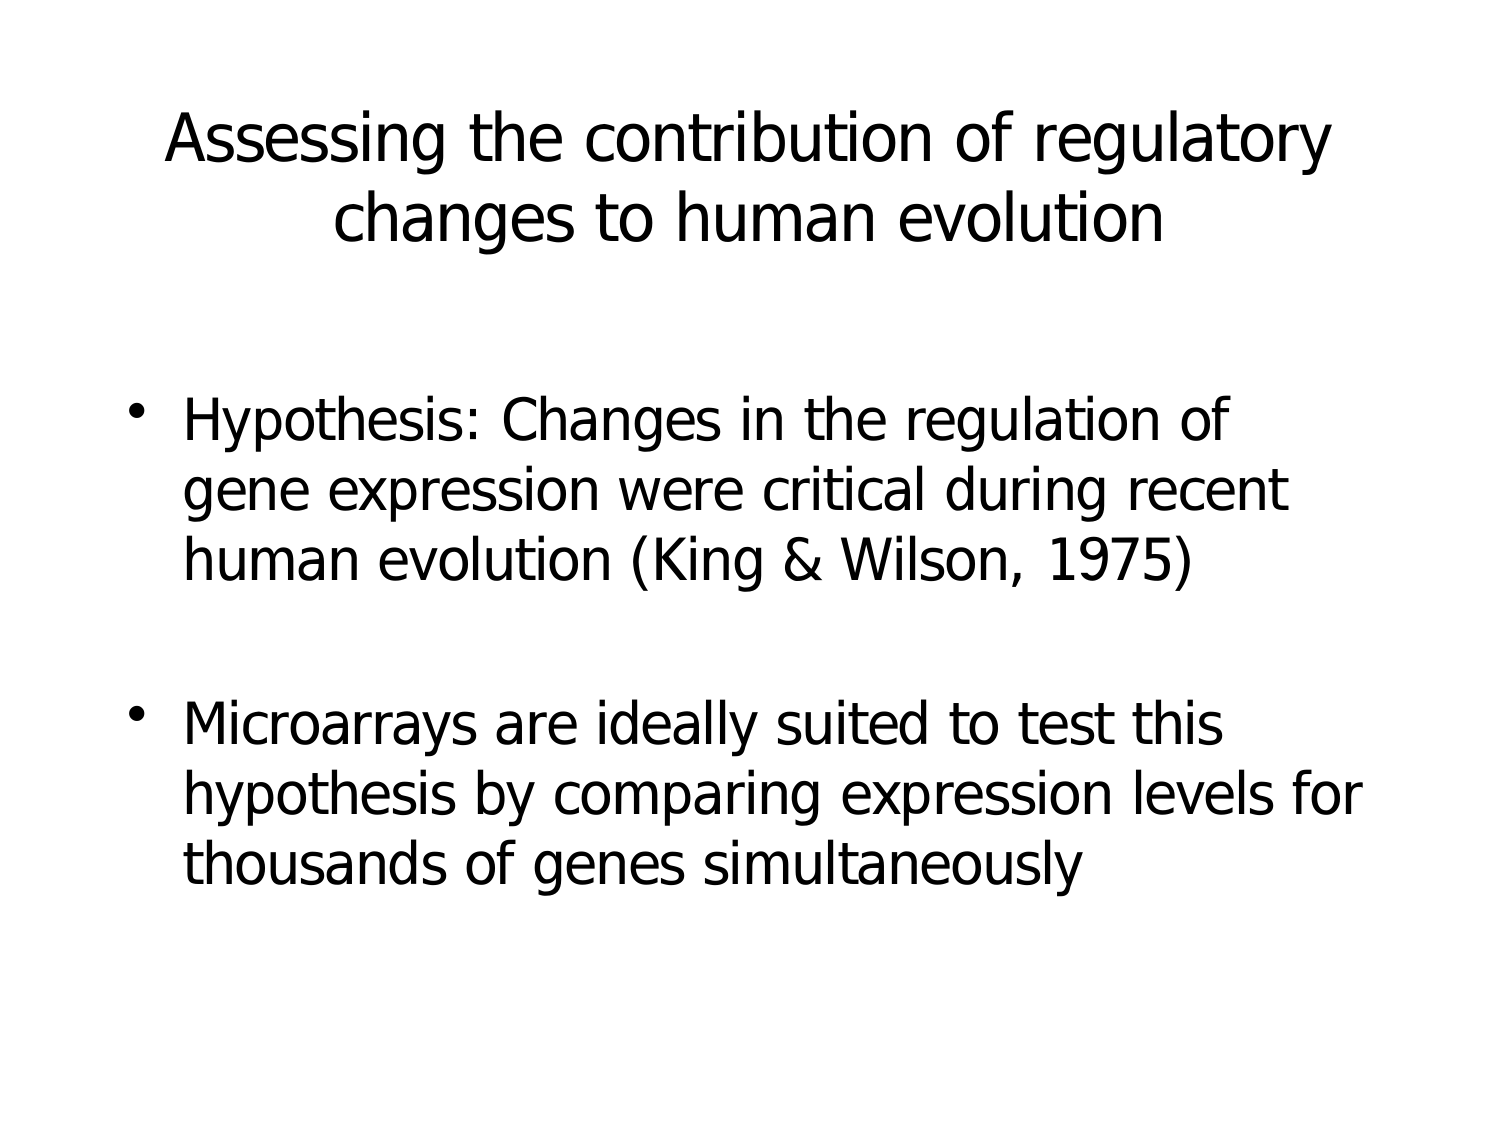

# Assessing the contribution of regulatory changes to human evolution
Hypothesis: Changes in the regulation of gene expression were critical during recent human evolution (King & Wilson, 1975)

Microarrays are ideally suited to test this hypothesis by comparing expression levels for thousands of genes simultaneously